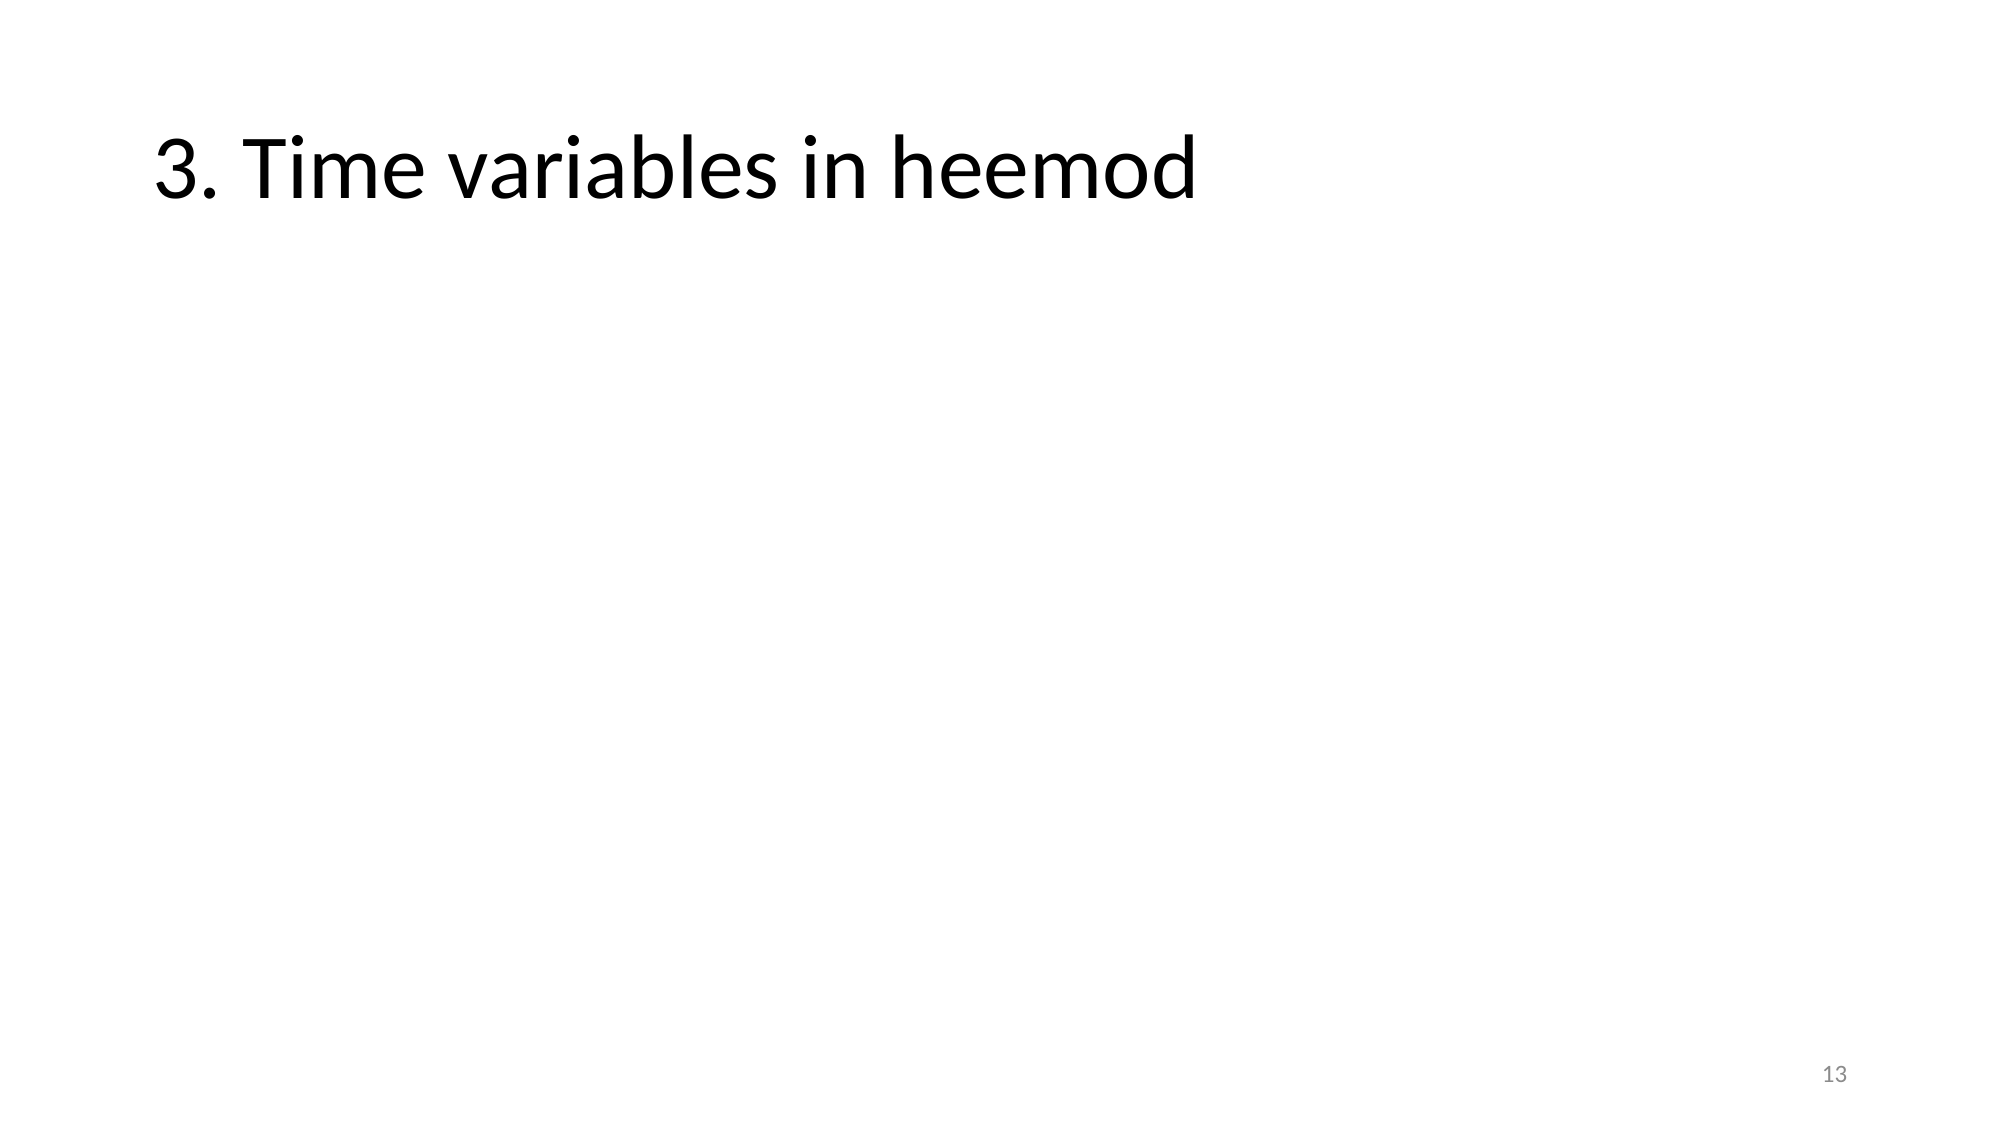

# 3. Time variables in heemod

13